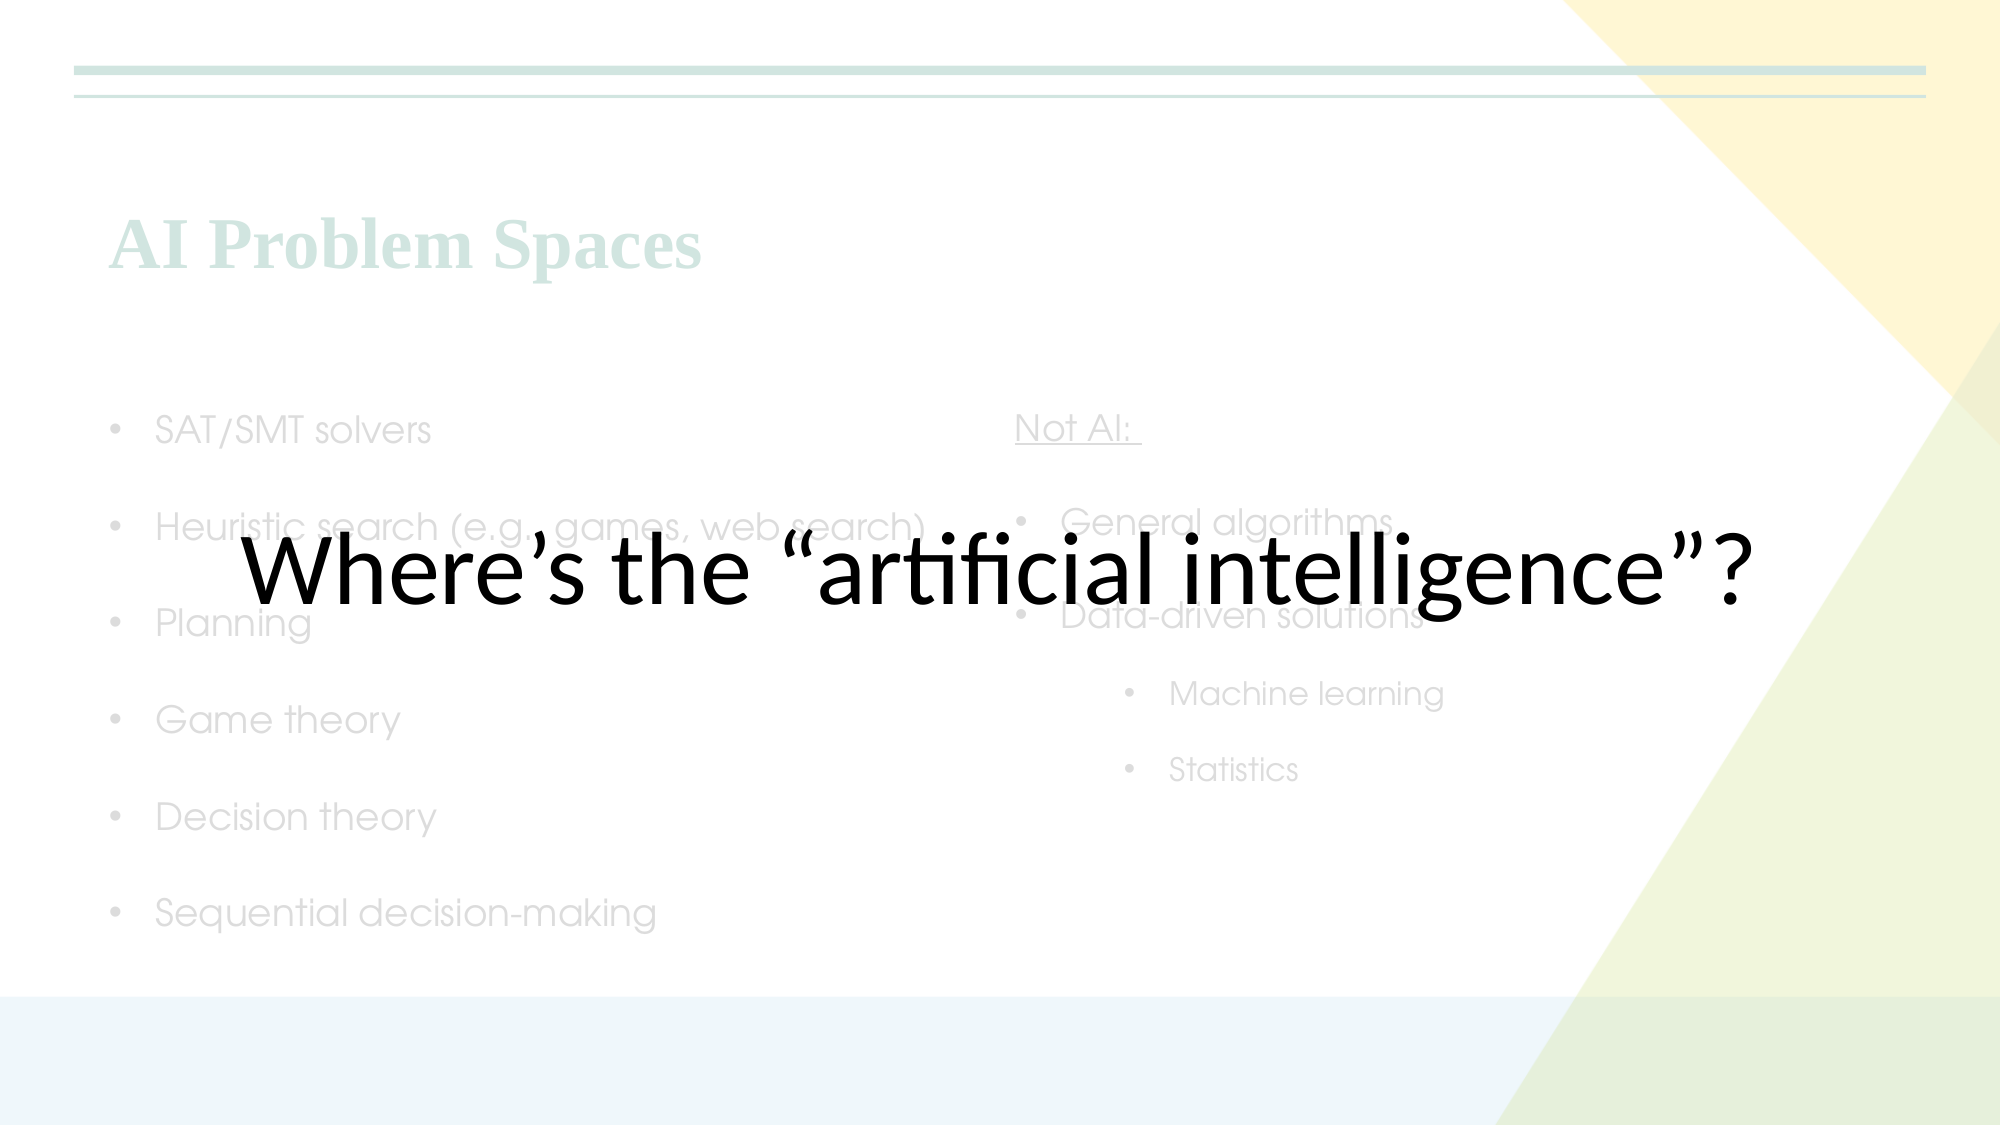

Where’s the “artificial intelligence”?
# AI Problem Spaces
SAT/SMT solvers
Heuristic search (e.g., games, web search)
Planning
Game theory
Decision theory
Sequential decision-making

Not AI:
General algorithms
Data-driven solutions
Machine learning
Statistics
Philosophy of Mind
Cognitive Science